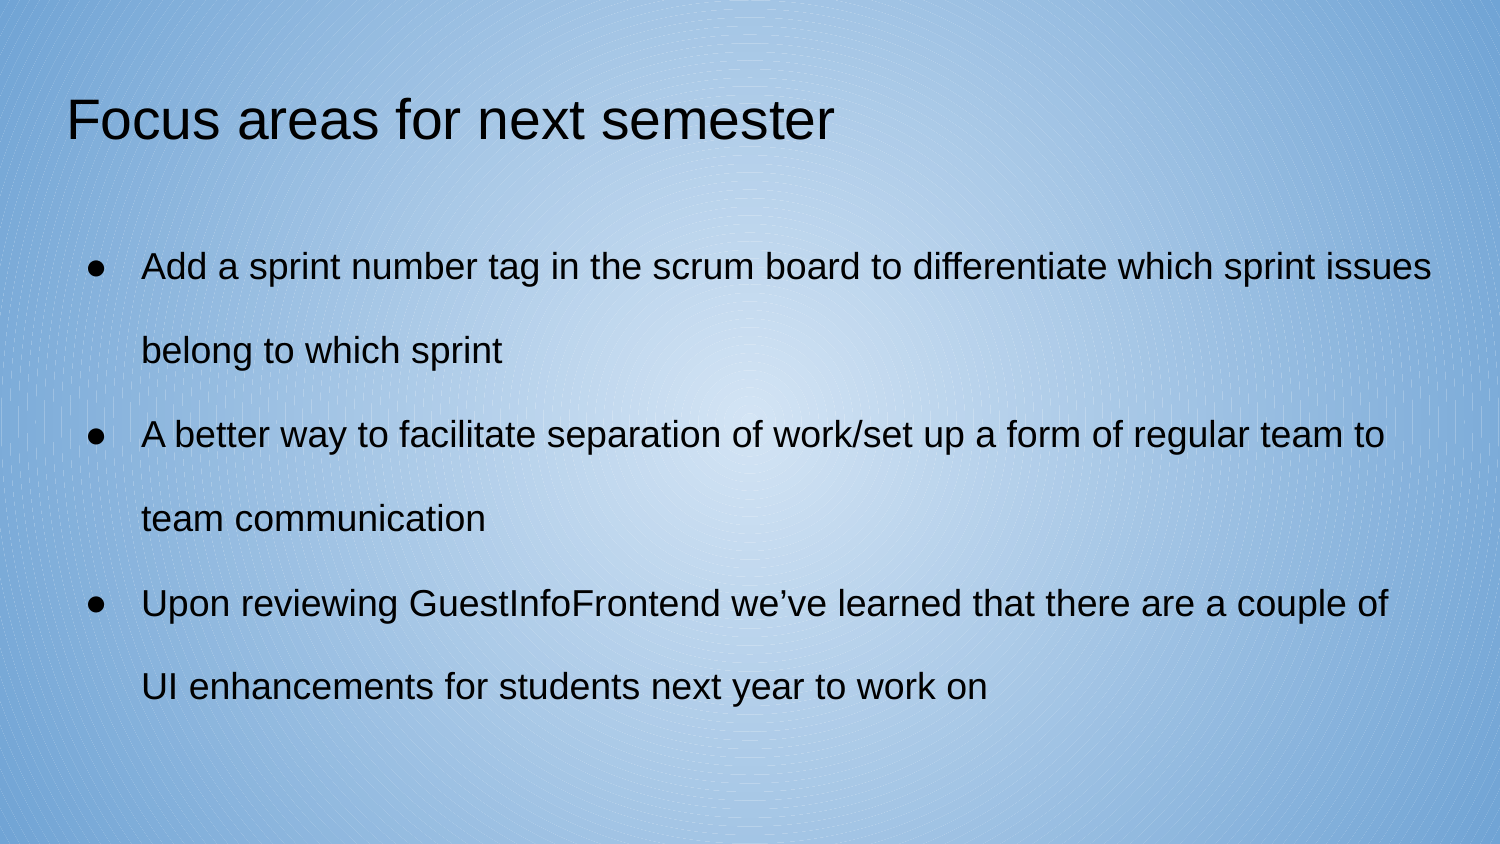

# Focus areas for next semester
Add a sprint number tag in the scrum board to differentiate which sprint issues belong to which sprint
A better way to facilitate separation of work/set up a form of regular team to team communication
Upon reviewing GuestInfoFrontend we’ve learned that there are a couple of UI enhancements for students next year to work on